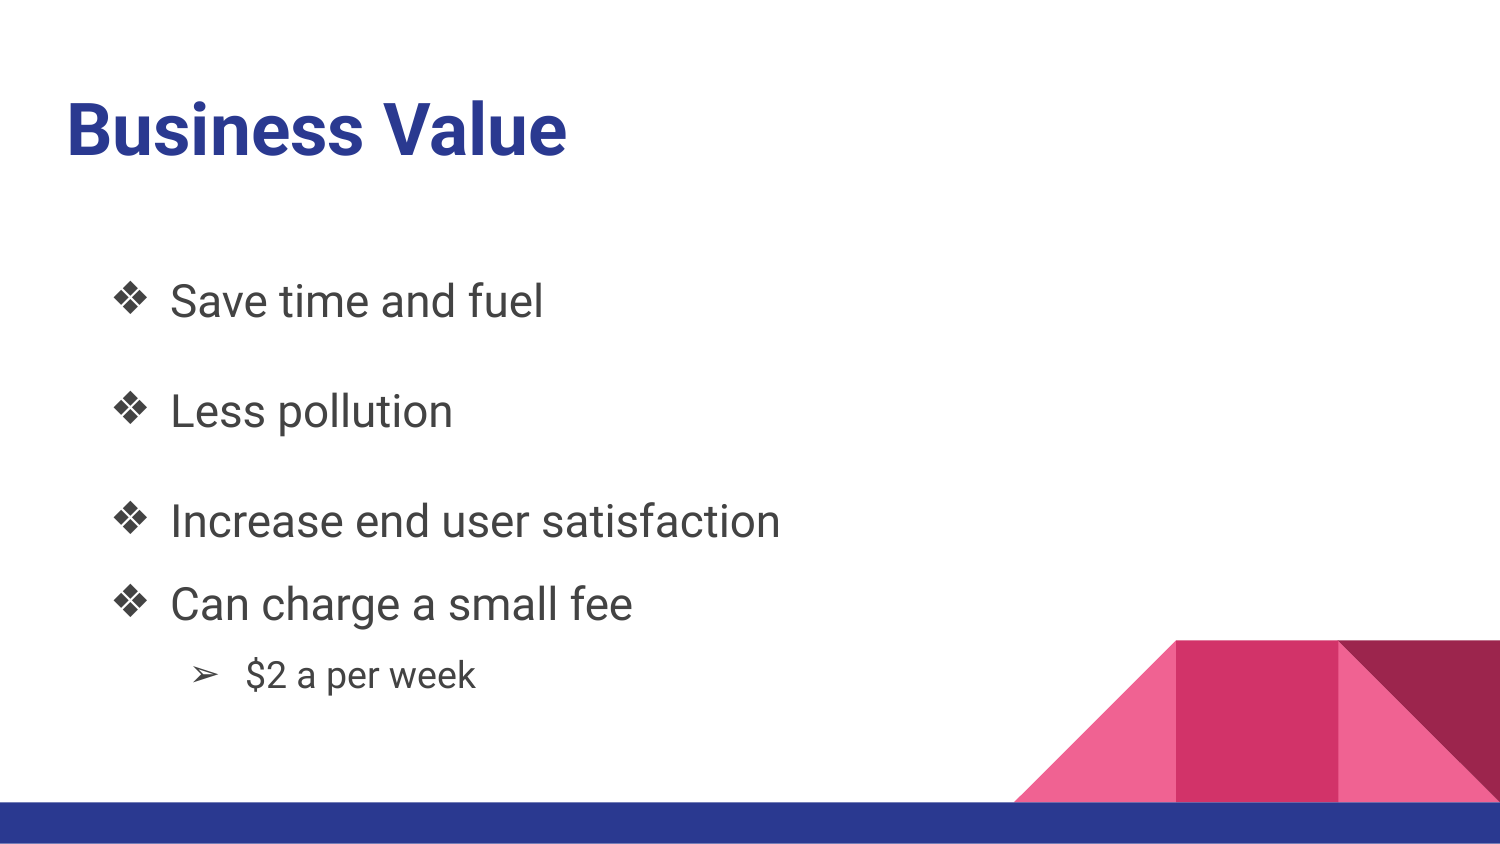

# Business Value
Save time and fuel
Less pollution
Increase end user satisfaction
Can charge a small fee
$2 a per week